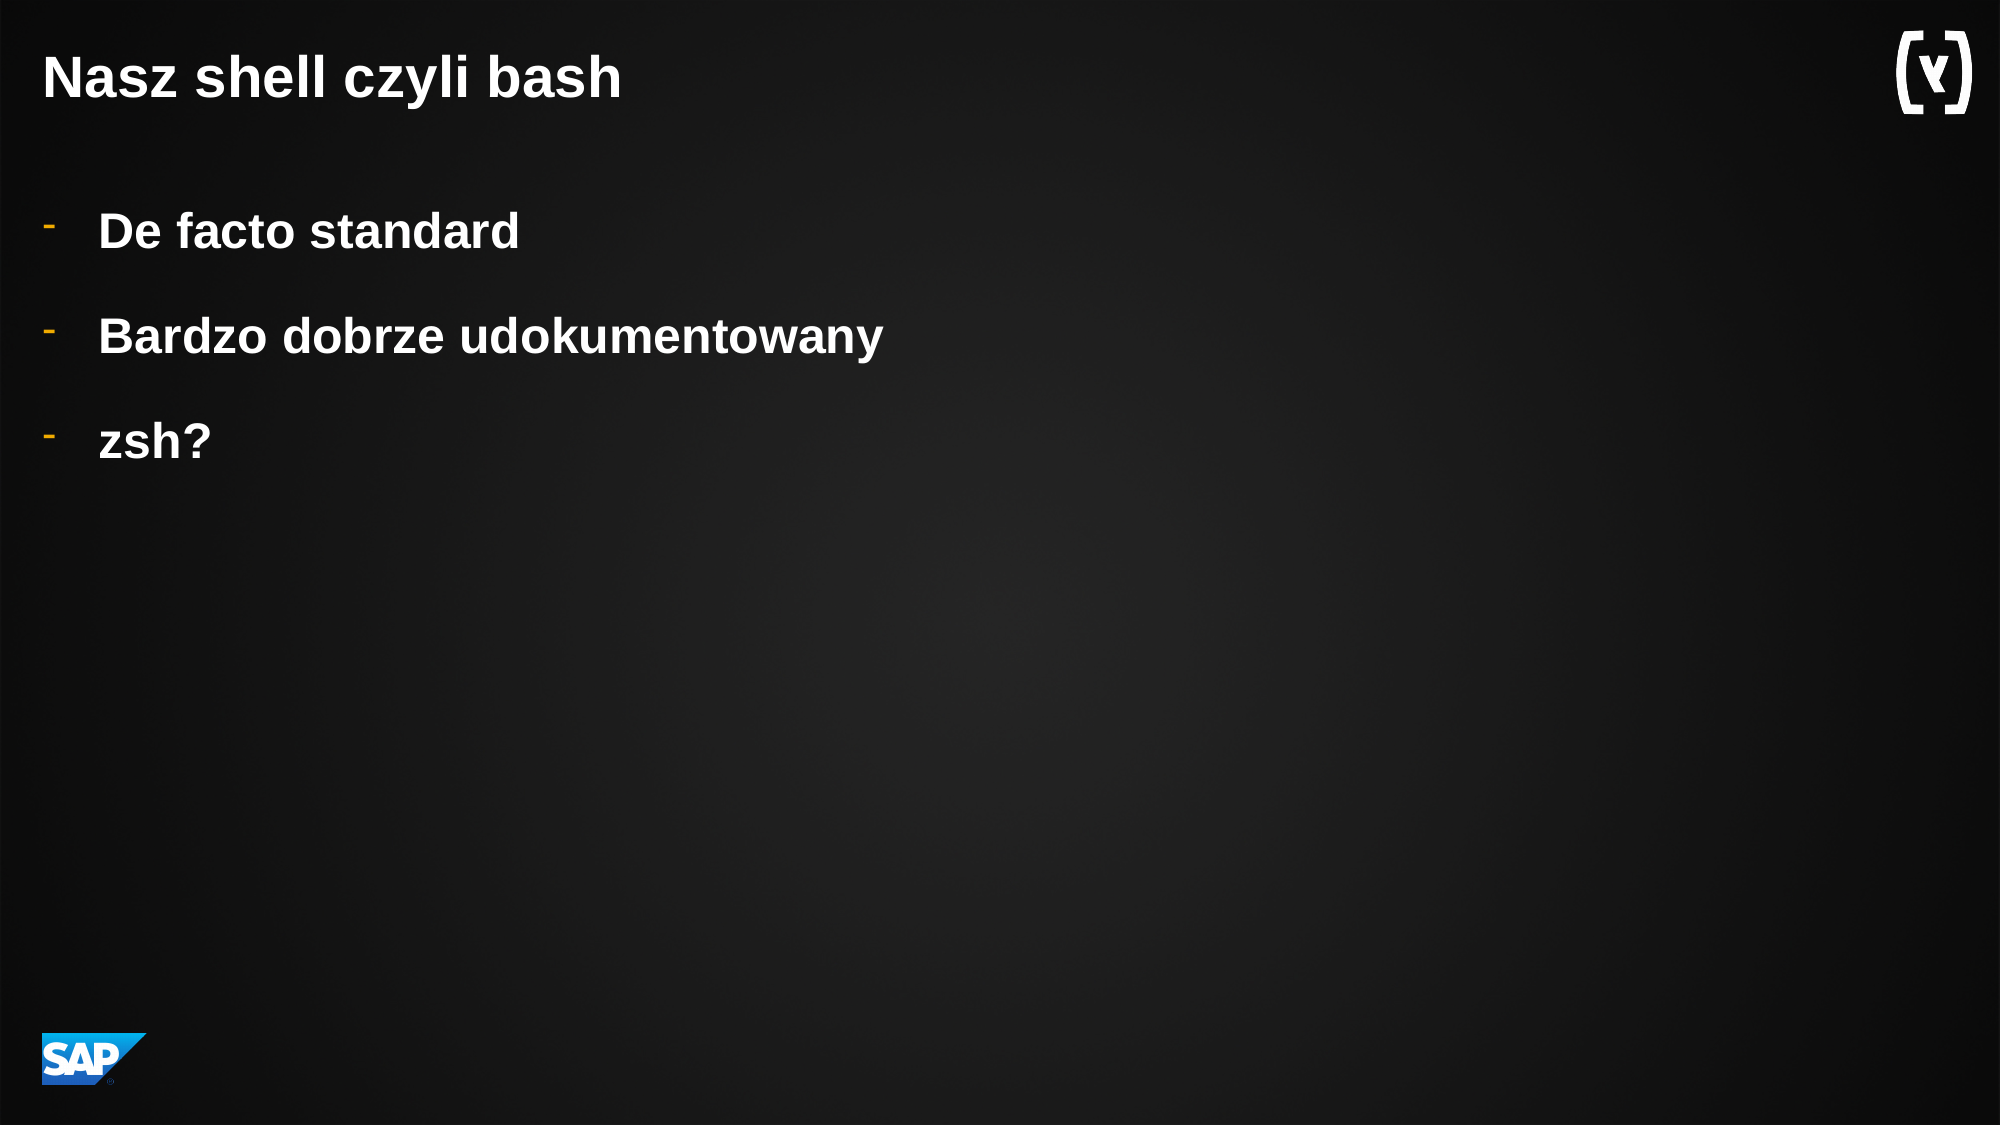

# Nasz shell czyli bash
De facto standard
Bardzo dobrze udokumentowany
zsh?